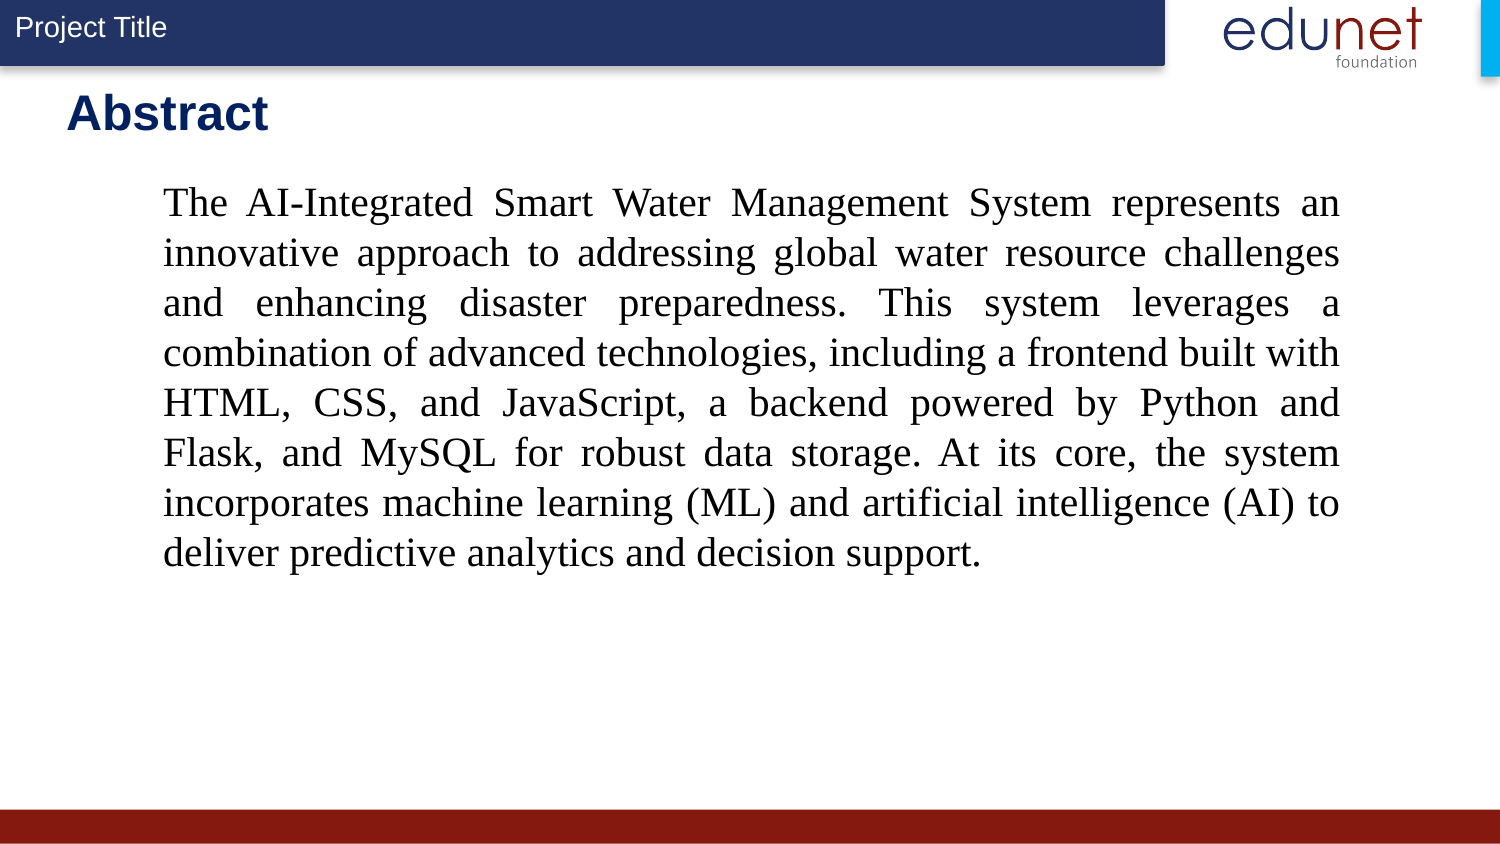

# Abstract
The AI-Integrated Smart Water Management System represents an innovative approach to addressing global water resource challenges and enhancing disaster preparedness. This system leverages a combination of advanced technologies, including a frontend built with HTML, CSS, and JavaScript, a backend powered by Python and Flask, and MySQL for robust data storage. At its core, the system incorporates machine learning (ML) and artificial intelligence (AI) to deliver predictive analytics and decision support.